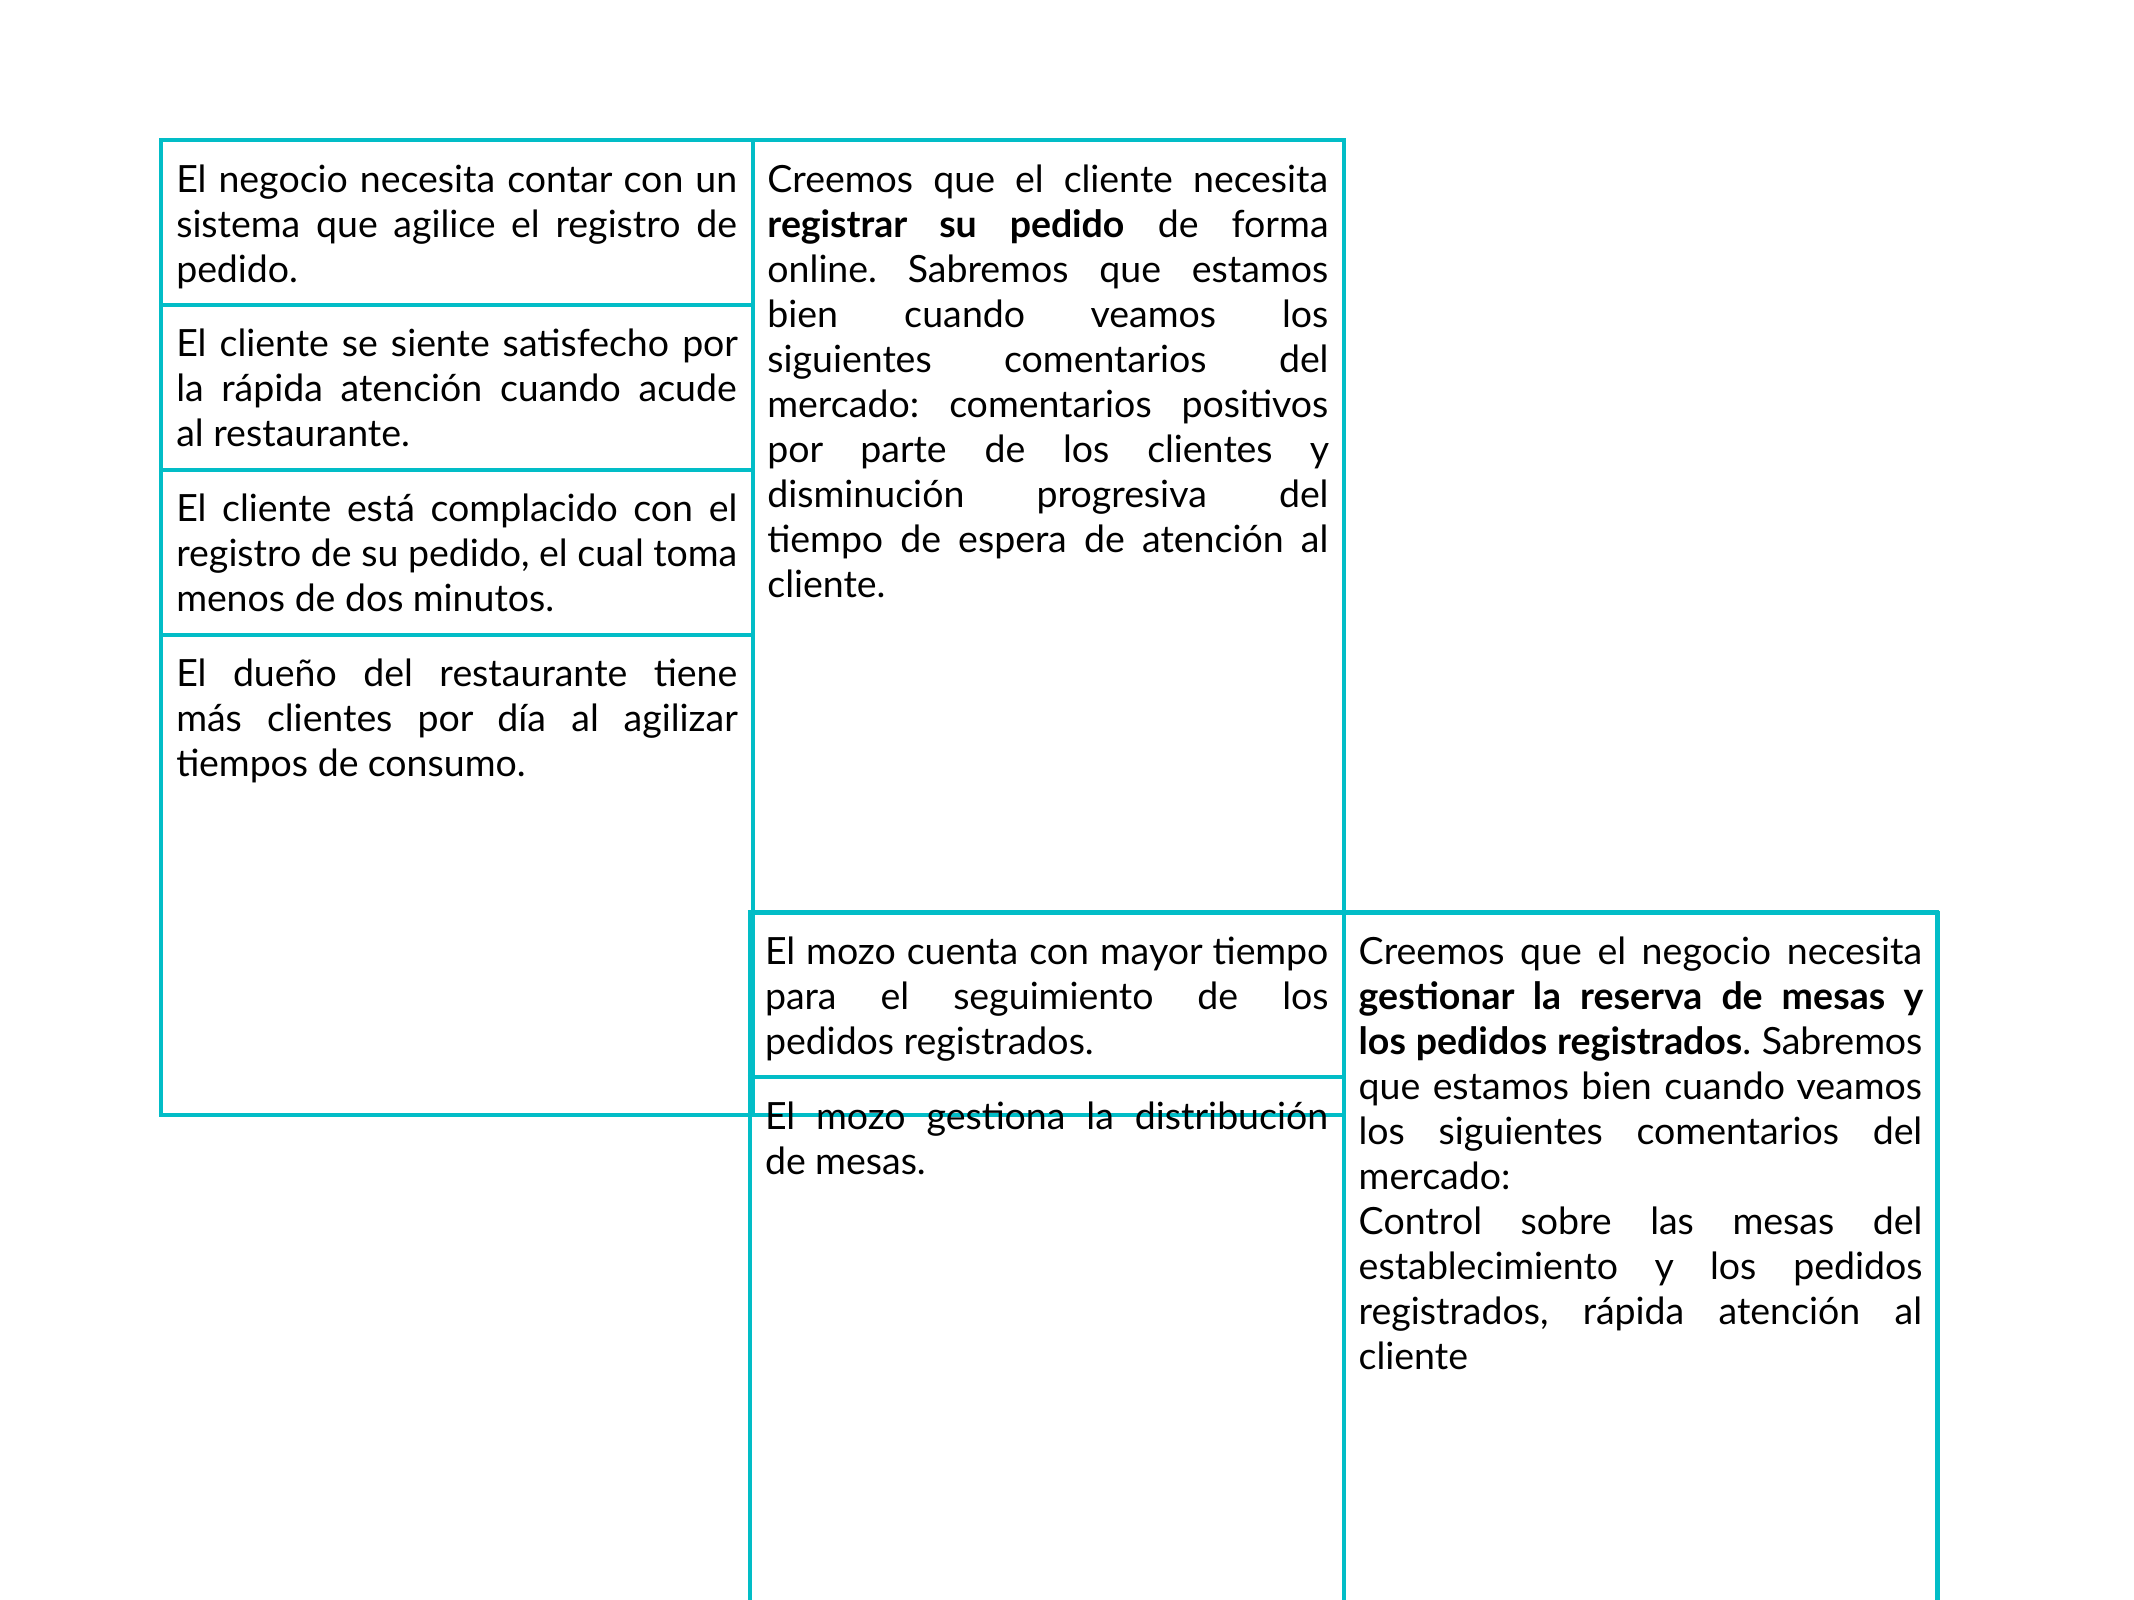

| El negocio necesita contar con un sistema que agilice el registro de pedido. | Creemos que el cliente necesita registrar su pedido de forma online. Sabremos que estamos bien cuando veamos los siguientes comentarios del mercado: comentarios positivos por parte de los clientes y disminución progresiva del tiempo de espera de atención al cliente. |
| --- | --- |
| El cliente se siente satisfecho por la rápida atención cuando acude al restaurante. |  |
| El cliente está complacido con el registro de su pedido, el cual toma menos de dos minutos. |  |
| El dueño del restaurante tiene más clientes por día al agilizar tiempos de consumo. |  |
| El mozo cuenta con mayor tiempo para el seguimiento de los pedidos registrados. | Creemos que el negocio necesita gestionar la reserva de mesas y los pedidos registrados. Sabremos que estamos bien cuando veamos los siguientes comentarios del mercado: Control sobre las mesas del establecimiento y los pedidos registrados, rápida atención al cliente |
| --- | --- |
| El mozo gestiona la distribución de mesas. |  |